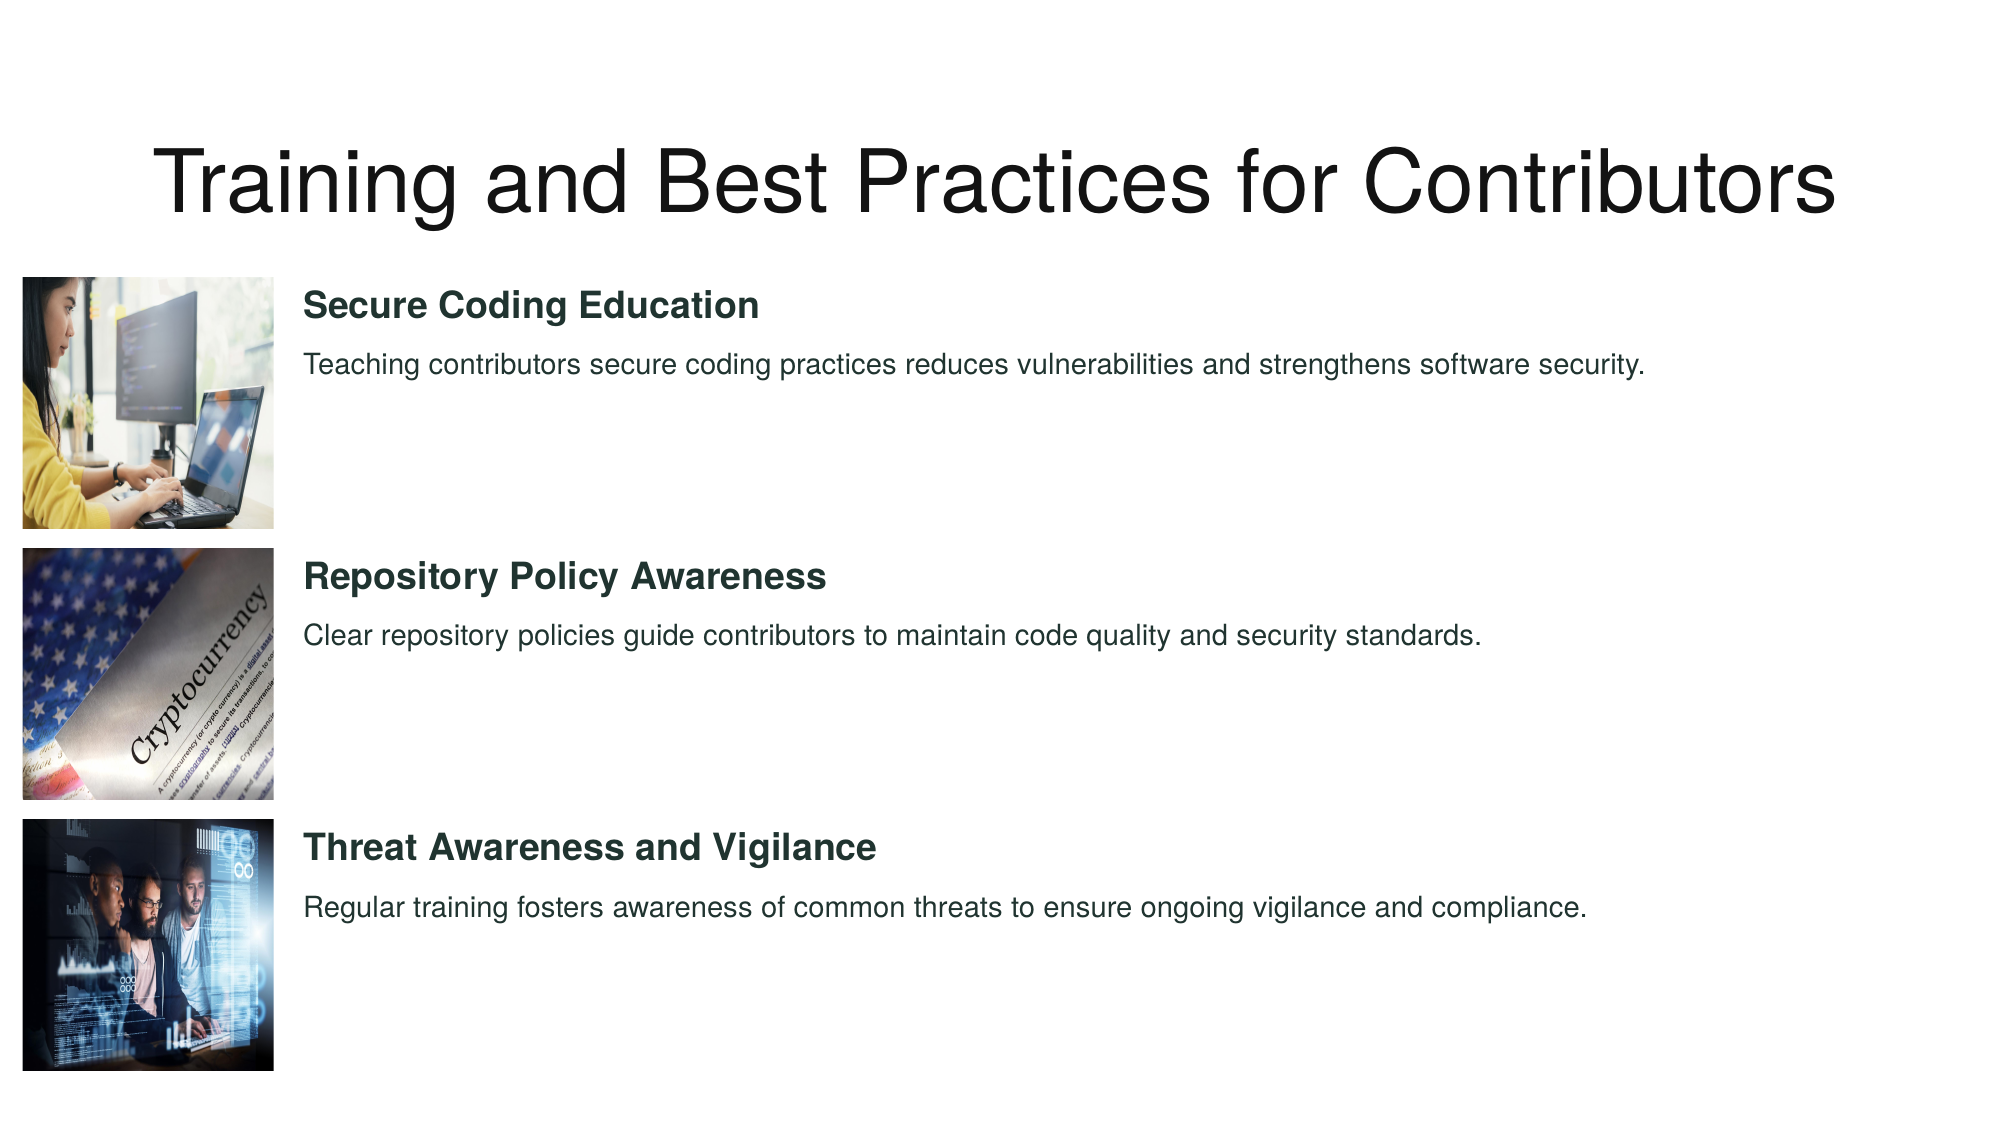

# Training and Best Practices for Contributors
Secure Coding Education
Teaching contributors secure coding practices reduces vulnerabilities and strengthens software security.
Repository Policy Awareness
Clear repository policies guide contributors to maintain code quality and security standards.
Threat Awareness and Vigilance
Regular training fosters awareness of common threats to ensure ongoing vigilance and compliance.